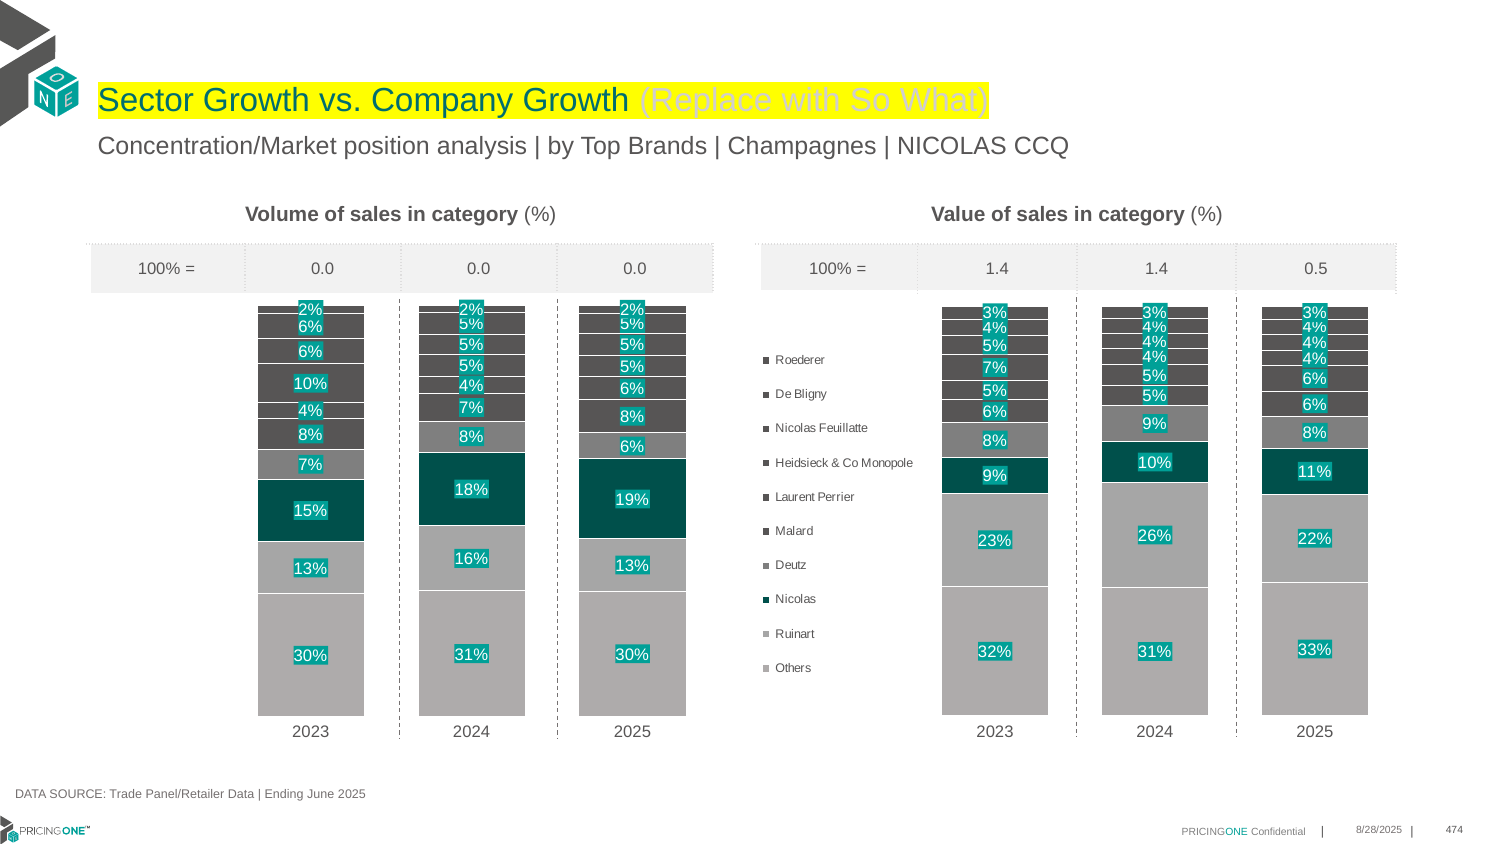

# Sector Growth vs. Company Growth (Replace with So What)
Concentration/Market position analysis | by Top Brands | Champagnes | NICOLAS CCQ
| Volume of sales in category (%) |  |  |  |
| --- | --- | --- | --- |
| 100% = | 0.0 | 0.0 | 0.0 |
| Value of sales in category (%) |  |  |  |
| --- | --- | --- | --- |
| 100% = | 1.4 | 1.4 | 0.5 |

### Chart

| Category | Others | Ruinart | Nicolas | Deutz | Malard | Laurent Perrier | Heidsieck & Co Monopole | Nicolas Feuillatte | De Bligny | Roederer |
|---|---|---|---|---|---|---|---|---|---|---|
| 2023 | 0.29761086939928255 | 0.12724219525227082 | 0.1524692771544157 | 0.07224639340508358 | 0.07510877032287612 | 0.038088695519426 | 0.09587054423326463 | 0.06178917639874819 | 0.05938477978780246 | 0.02018929852683001 |
| 2024 | 0.30514003819223423 | 0.15841820496499046 | 0.17930458306810948 | 0.0756683640992998 | 0.06604073838319542 | 0.043523233609166136 | 0.05327021005728835 | 0.048177912157861234 | 0.05231540420114577 | 0.018141311266709103 |
| 2025 | 0.30456156396478795 | 0.12735795129758776 | 0.19446667428832742 | 0.0632216760032011 | 0.08105636218131931 | 0.055904881673716704 | 0.052475134331770895 | 0.051560535040585345 | 0.050645935749399795 | 0.01874928546930376 |

### Chart

| Category | Others | Ruinart | Nicolas | Deutz | Malard | Laurent Perrier | Heidsieck & Co Monopole | Nicolas Feuillatte | De Bligny | Roederer |
|---|---|---|---|---|---|---|---|---|---|---|
| 2023 | 0.31534190605103524 | 0.22809124736106237 | 0.0875994997855428 | 0.08463191345955672 | 0.05504239011157345 | 0.046750973412877456 | 0.06516295962077283 | 0.04527205427716783 | 0.04015293305036124 | 0.031954122870050075 |
| 2024 | 0.3135028161722908 | 0.2556101283463645 | 0.10088357141144326 | 0.08699101899876012 | 0.04968325996098406 | 0.051775817733774744 | 0.037680145456392 | 0.03605518653879519 | 0.03753556360825513 | 0.030282491772940203 |
| 2025 | 0.32544444239325077 | 0.21565430001989658 | 0.11107829201203641 | 0.07927248262126144 | 0.06069482135128538 | 0.06306805245312509 | 0.035750254860816254 | 0.04028749530789443 | 0.036983022269809915 | 0.03176683671062375 |
DATA SOURCE: Trade Panel/Retailer Data | Ending June 2025

8/28/2025
474